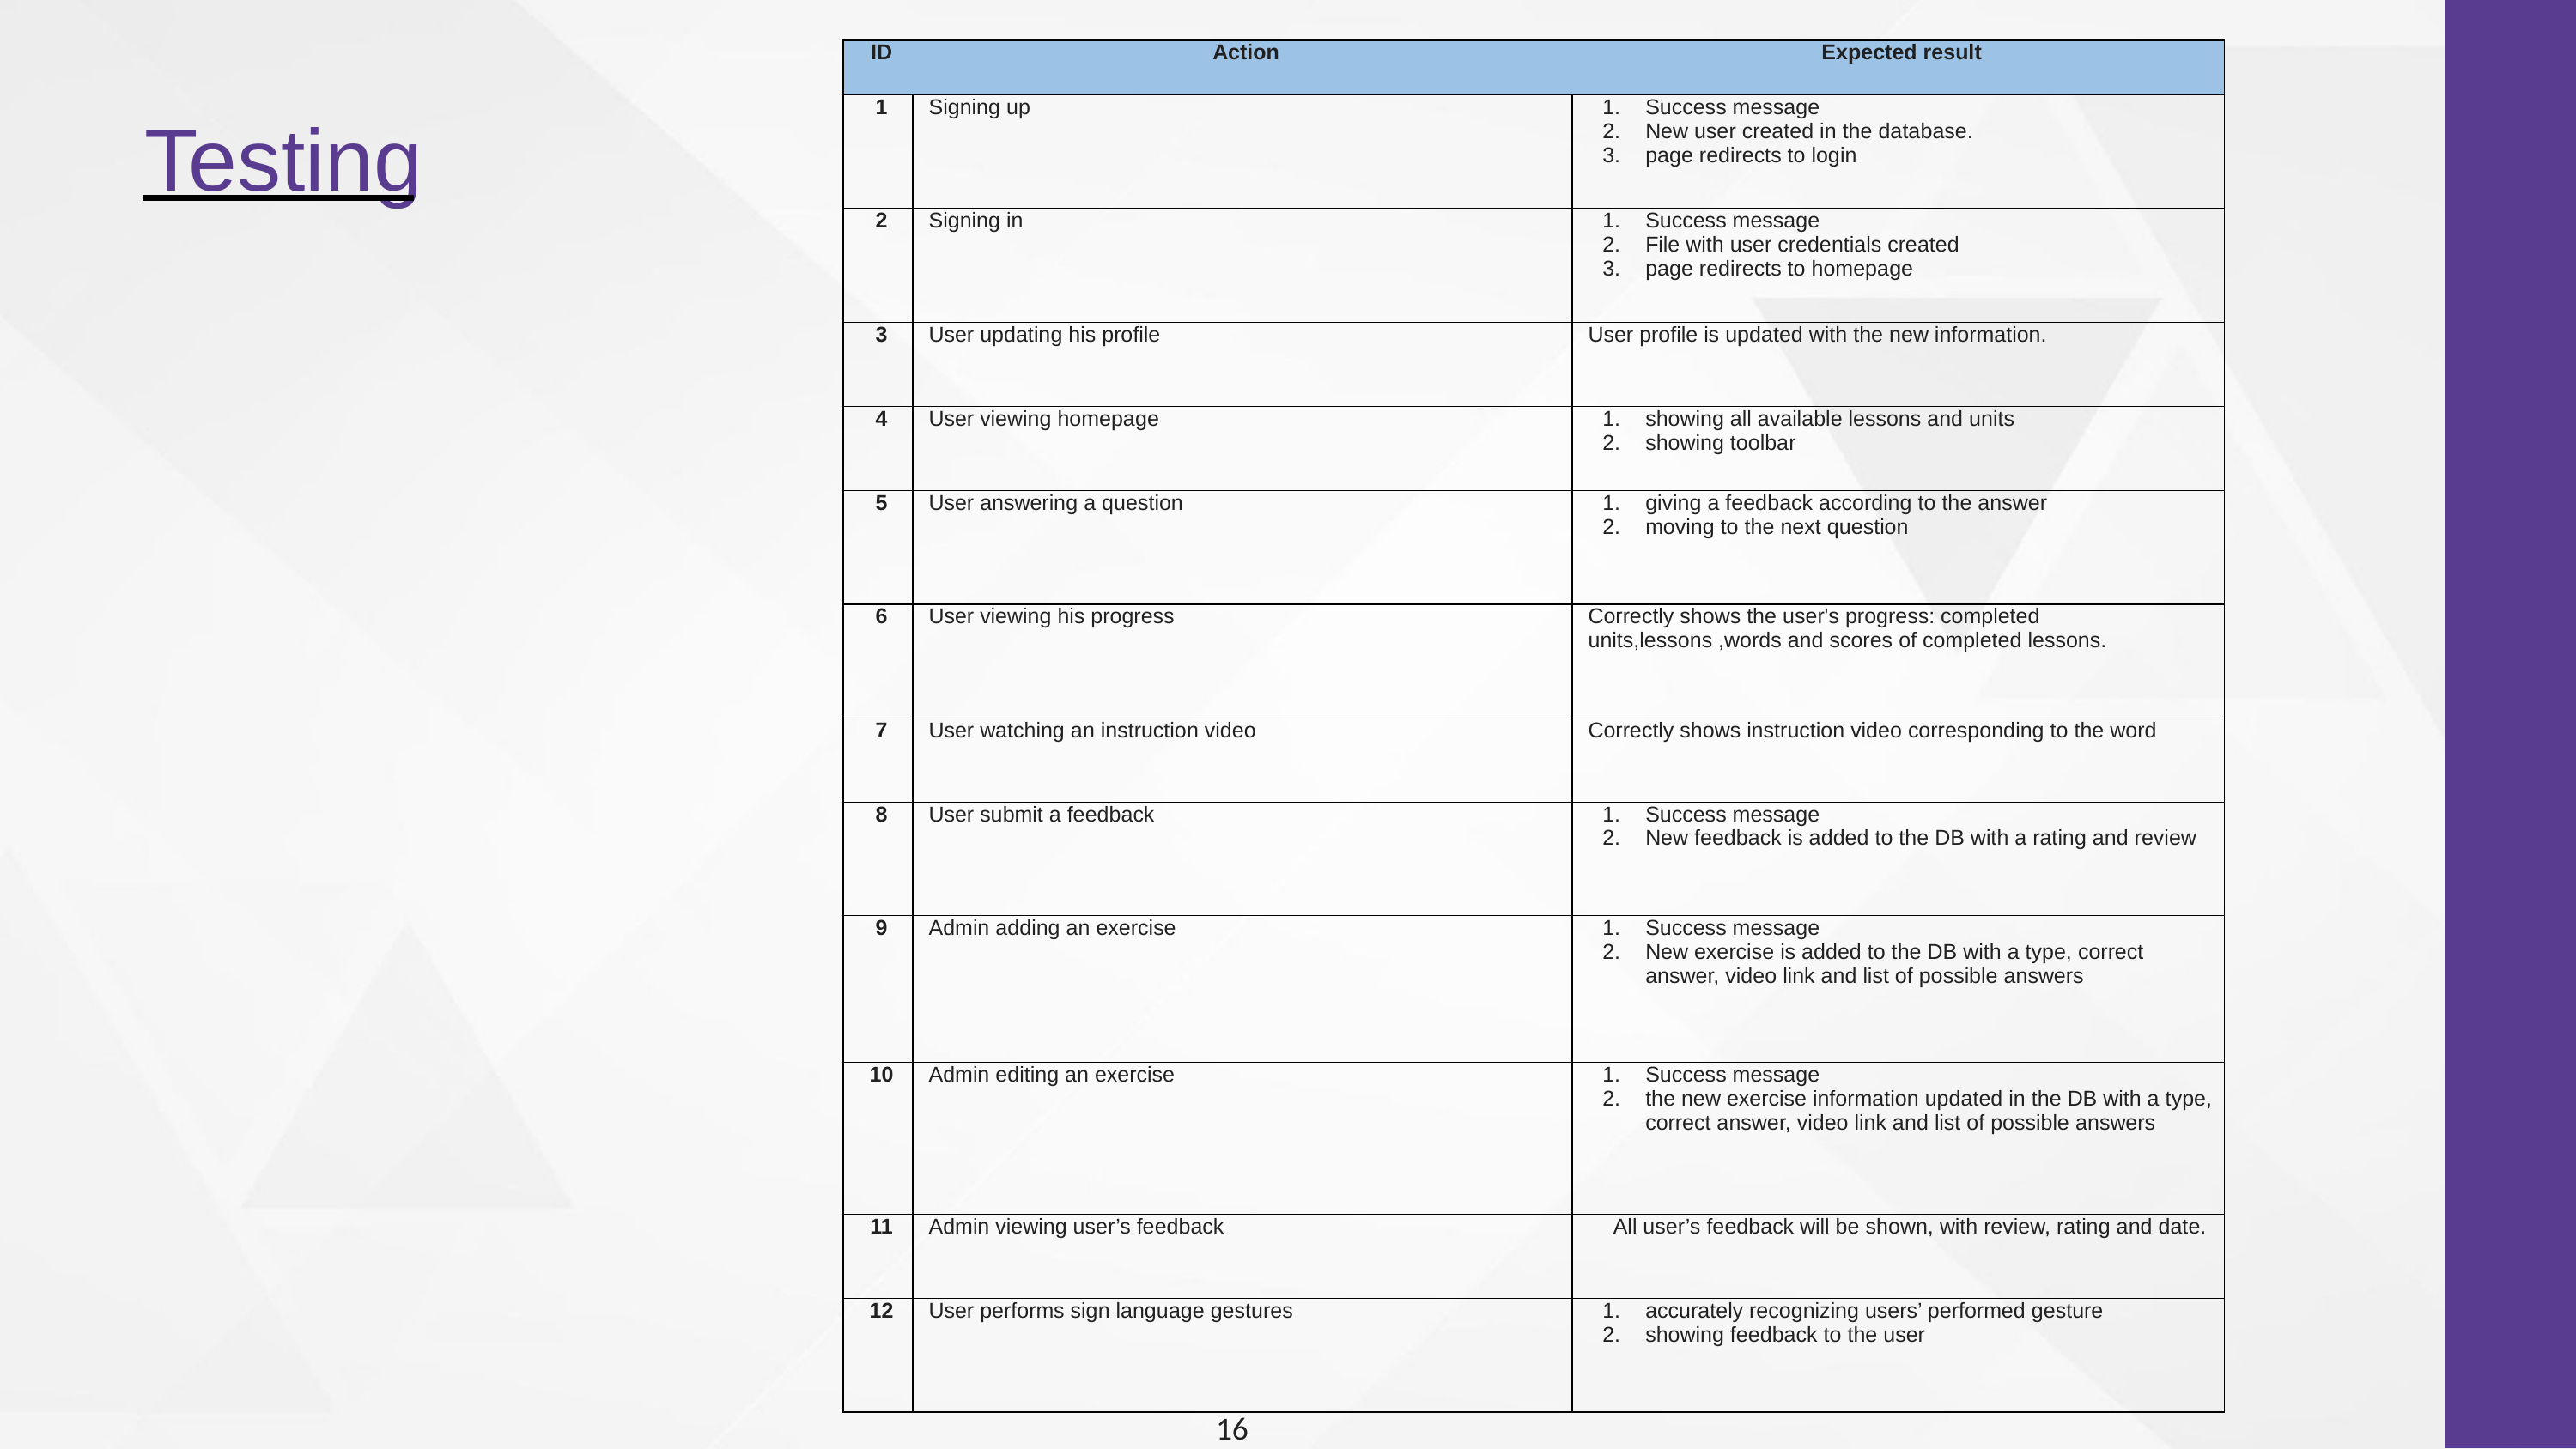

| ID | Action | Expected result |
| --- | --- | --- |
| 1 | Signing up | Success message New user created in the database. page redirects to login |
| 2 | Signing in | Success message File with user credentials created page redirects to homepage |
| 3 | User updating his profile | User profile is updated with the new information. |
| 4 | User viewing homepage | showing all available lessons and units showing toolbar |
| 5 | User answering a question | giving a feedback according to the answer moving to the next question |
| 6 | User viewing his progress | Correctly shows the user's progress: completed units,lessons ,words and scores of completed lessons. |
| 7 | User watching an instruction video | Correctly shows instruction video corresponding to the word |
| 8 | User submit a feedback | Success message New feedback is added to the DB with a rating and review |
| 9 | Admin adding an exercise | Success message New exercise is added to the DB with a type, correct answer, video link and list of possible answers |
| 10 | Admin editing an exercise | Success message the new exercise information updated in the DB with a type, correct answer, video link and list of possible answers |
| 11 | Admin viewing user’s feedback | All user’s feedback will be shown, with review, rating and date. |
| 12 | User performs sign language gestures | accurately recognizing users’ performed gesture showing feedback to the user |
Testing
16